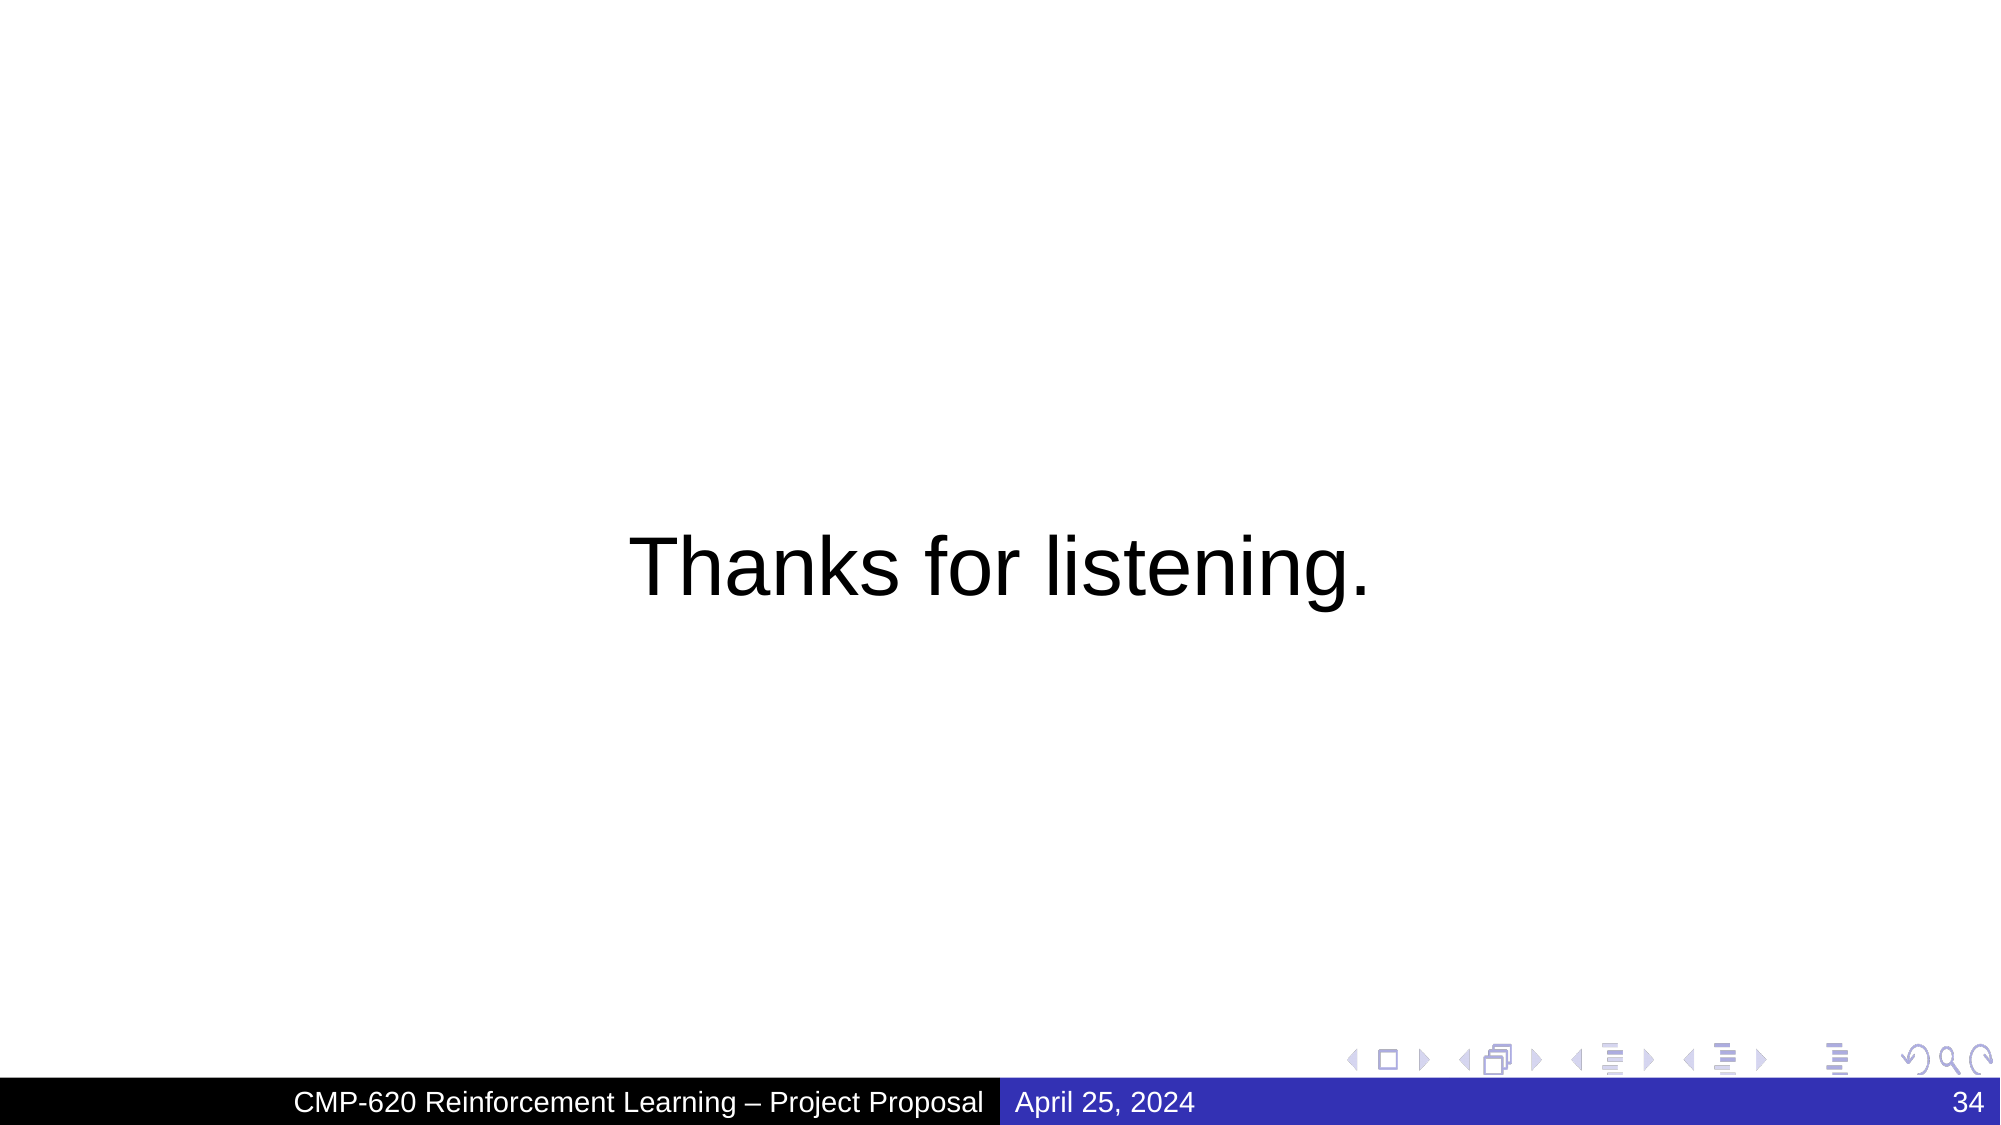

Thanks for listening.
CMP-620 Reinforcement Learning – Project Proposal
April 25, 2024
34